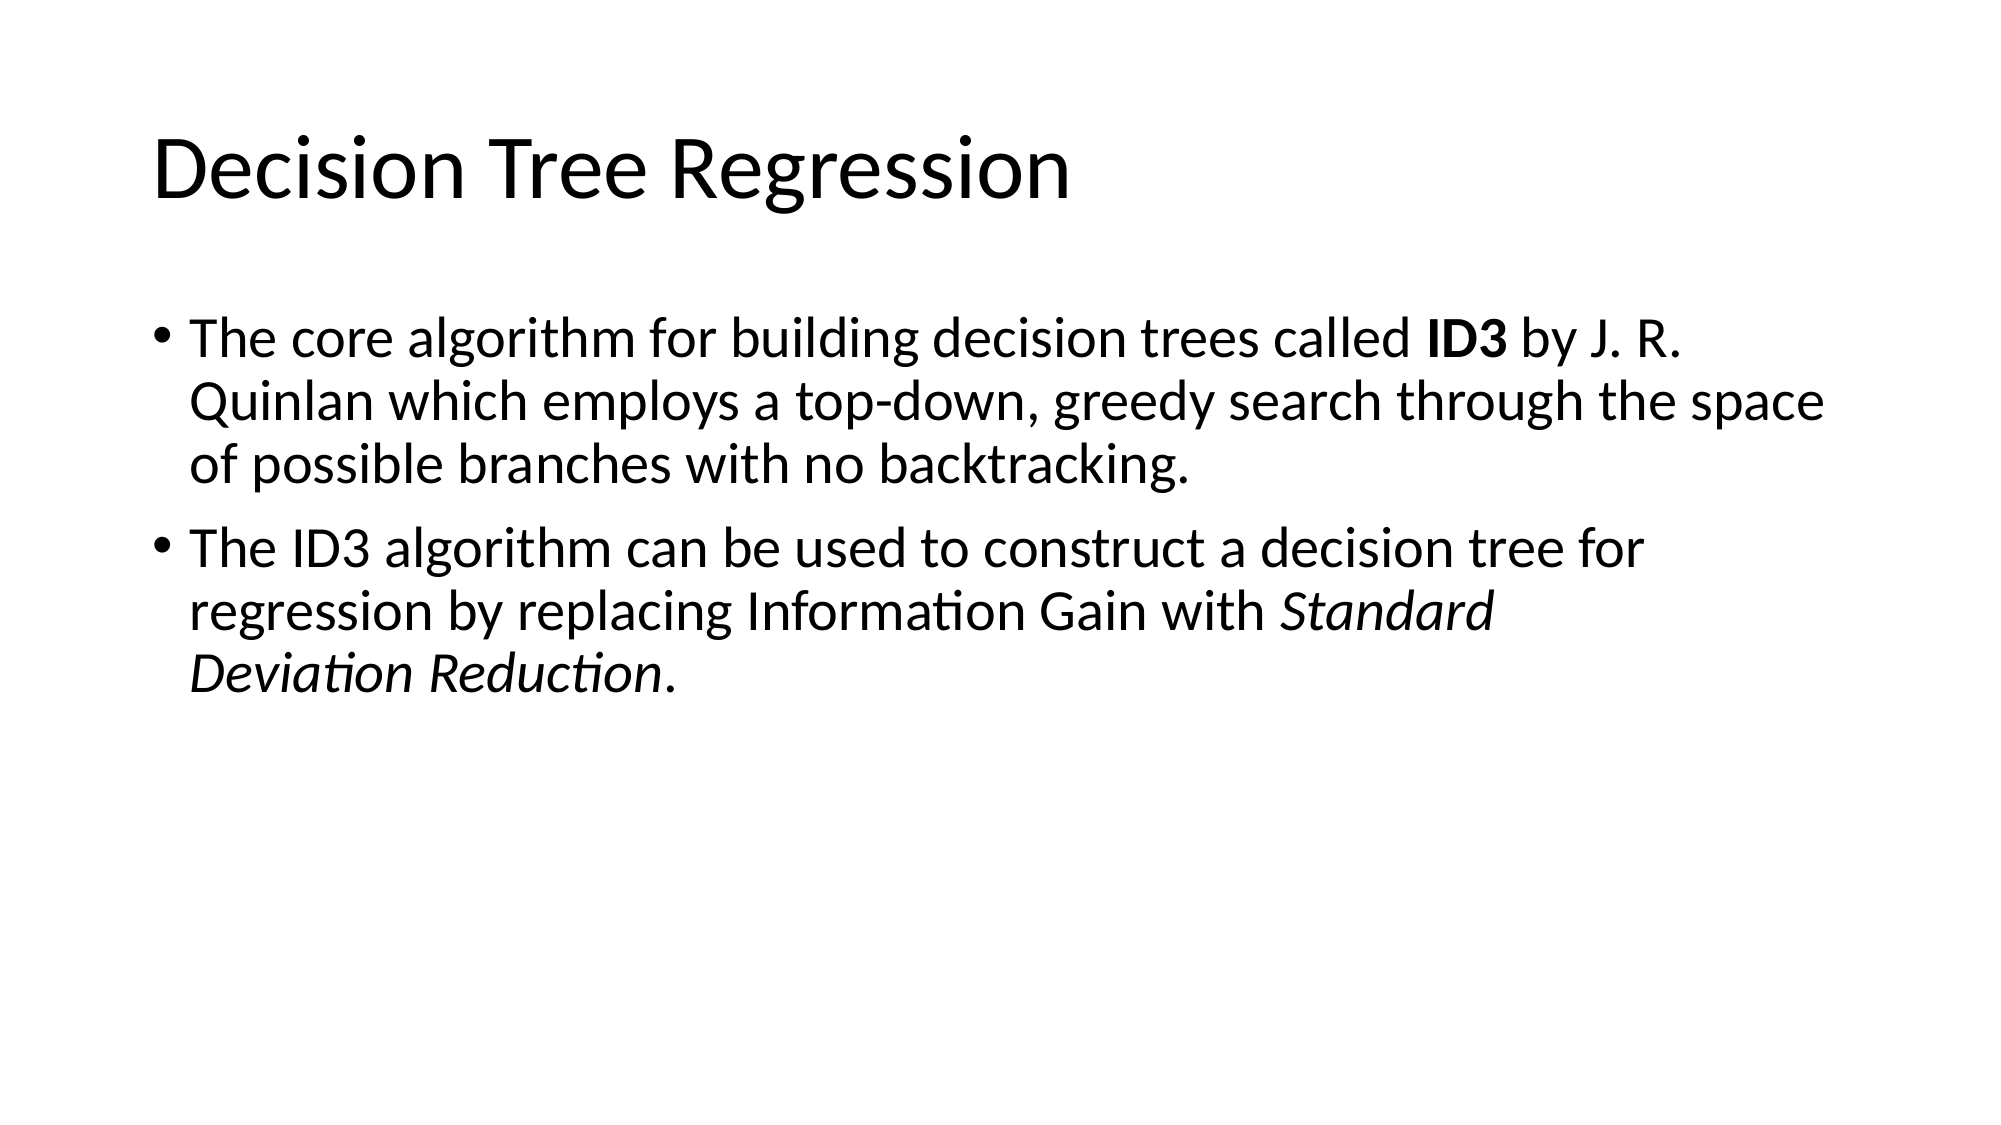

# Decision Tree Regression
The core algorithm for building decision trees called ID3 by J. R. Quinlan which employs a top-down, greedy search through the space of possible branches with no backtracking.
The ID3 algorithm can be used to construct a decision tree for regression by replacing Information Gain with Standard Deviation Reduction.